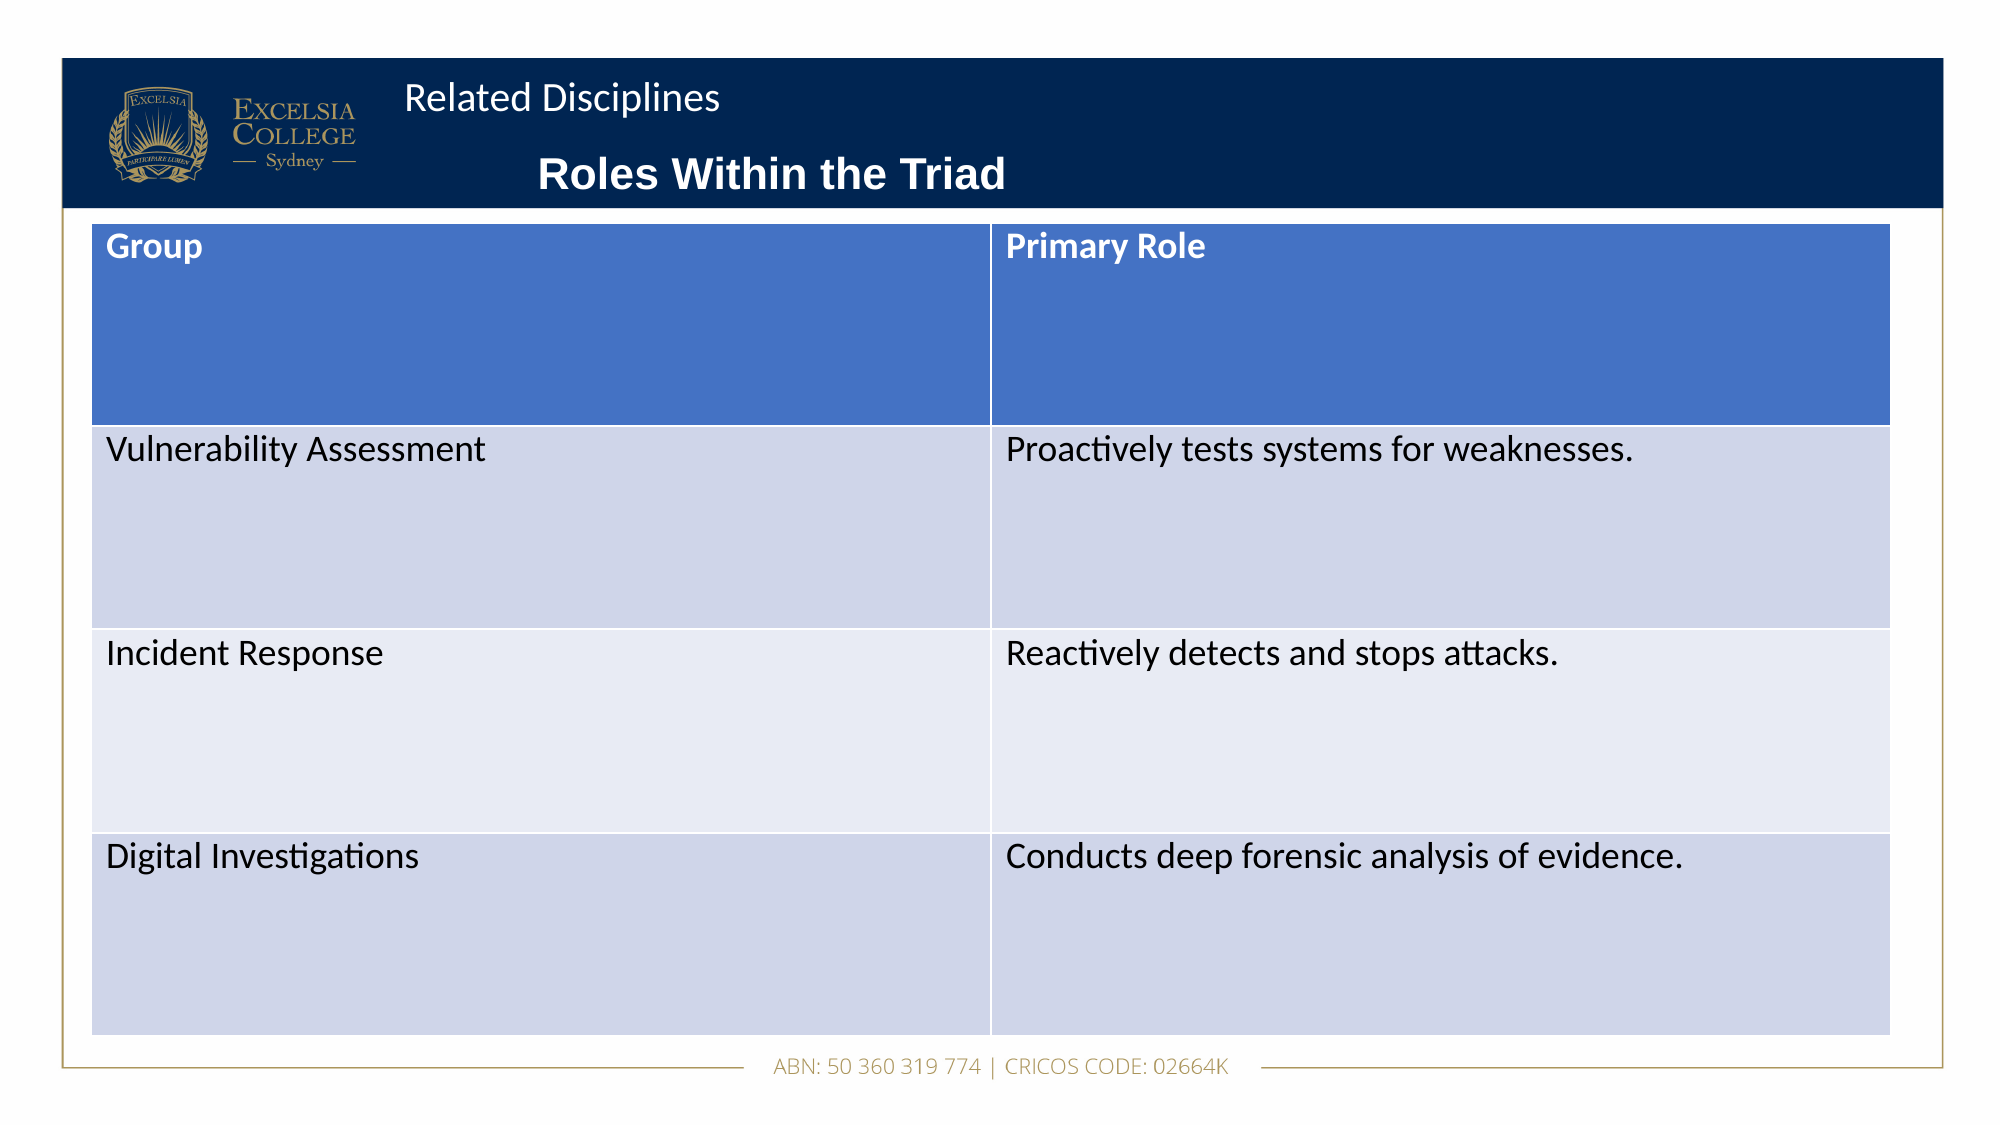

# Related Disciplines
Roles Within the Triad
| Group | Primary Role |
| --- | --- |
| Vulnerability Assessment | Proactively tests systems for weaknesses. |
| Incident Response | Reactively detects and stops attacks. |
| Digital Investigations | Conducts deep forensic analysis of evidence. |